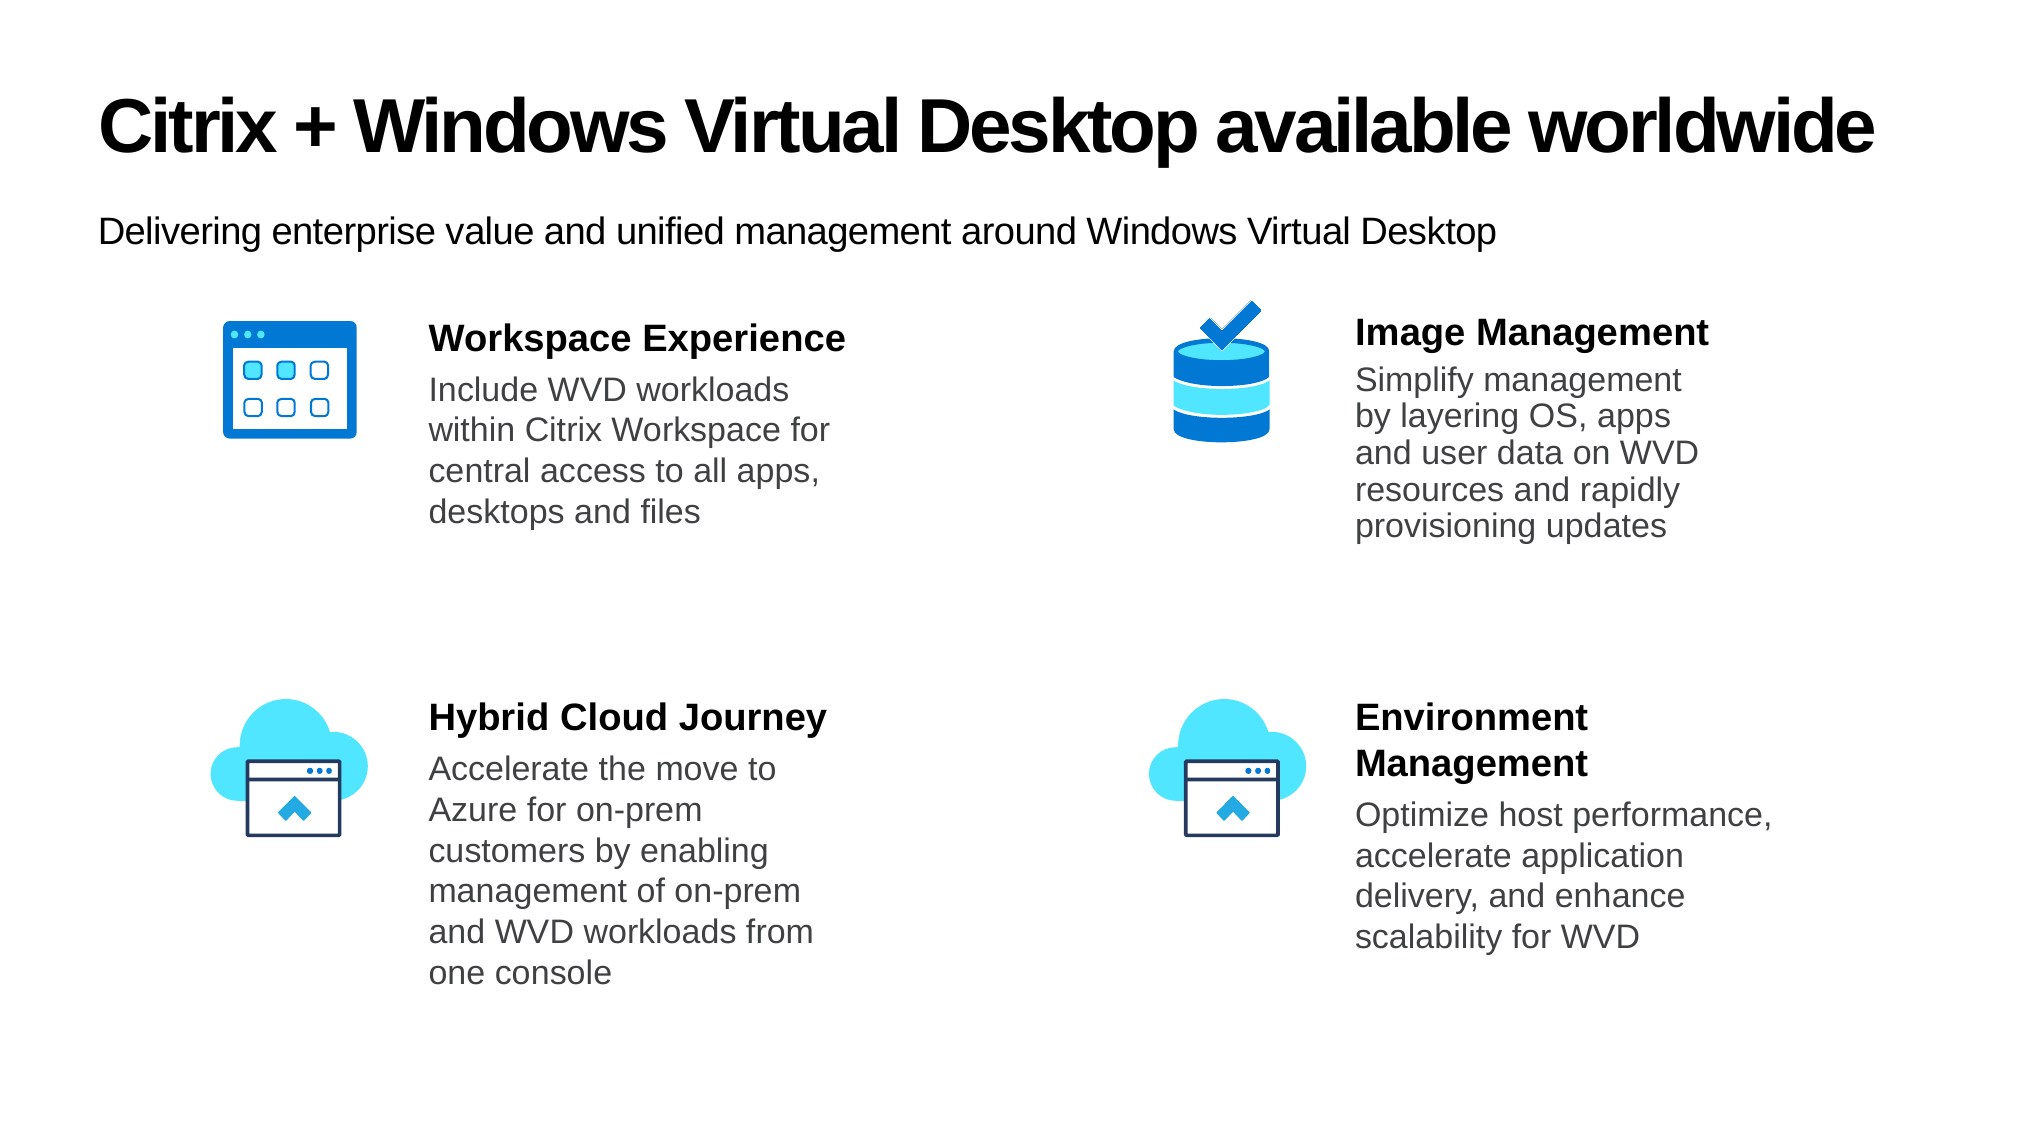

# Citrix + Windows Virtual Desktop available worldwide
Delivering enterprise value and unified management around Windows Virtual Desktop

Image Management
Simplify management
by layering OS, apps
and user data on WVD resources and rapidly provisioning updates
Workspace Experience
Include WVD workloads within Citrix Workspace for central access to all apps, desktops and files

Hybrid Cloud Journey
Accelerate the move to Azure for on-prem customers by enabling management of on-prem and WVD workloads from one console
Environment Management
Optimize host performance, accelerate application delivery, and enhance scalability for WVD